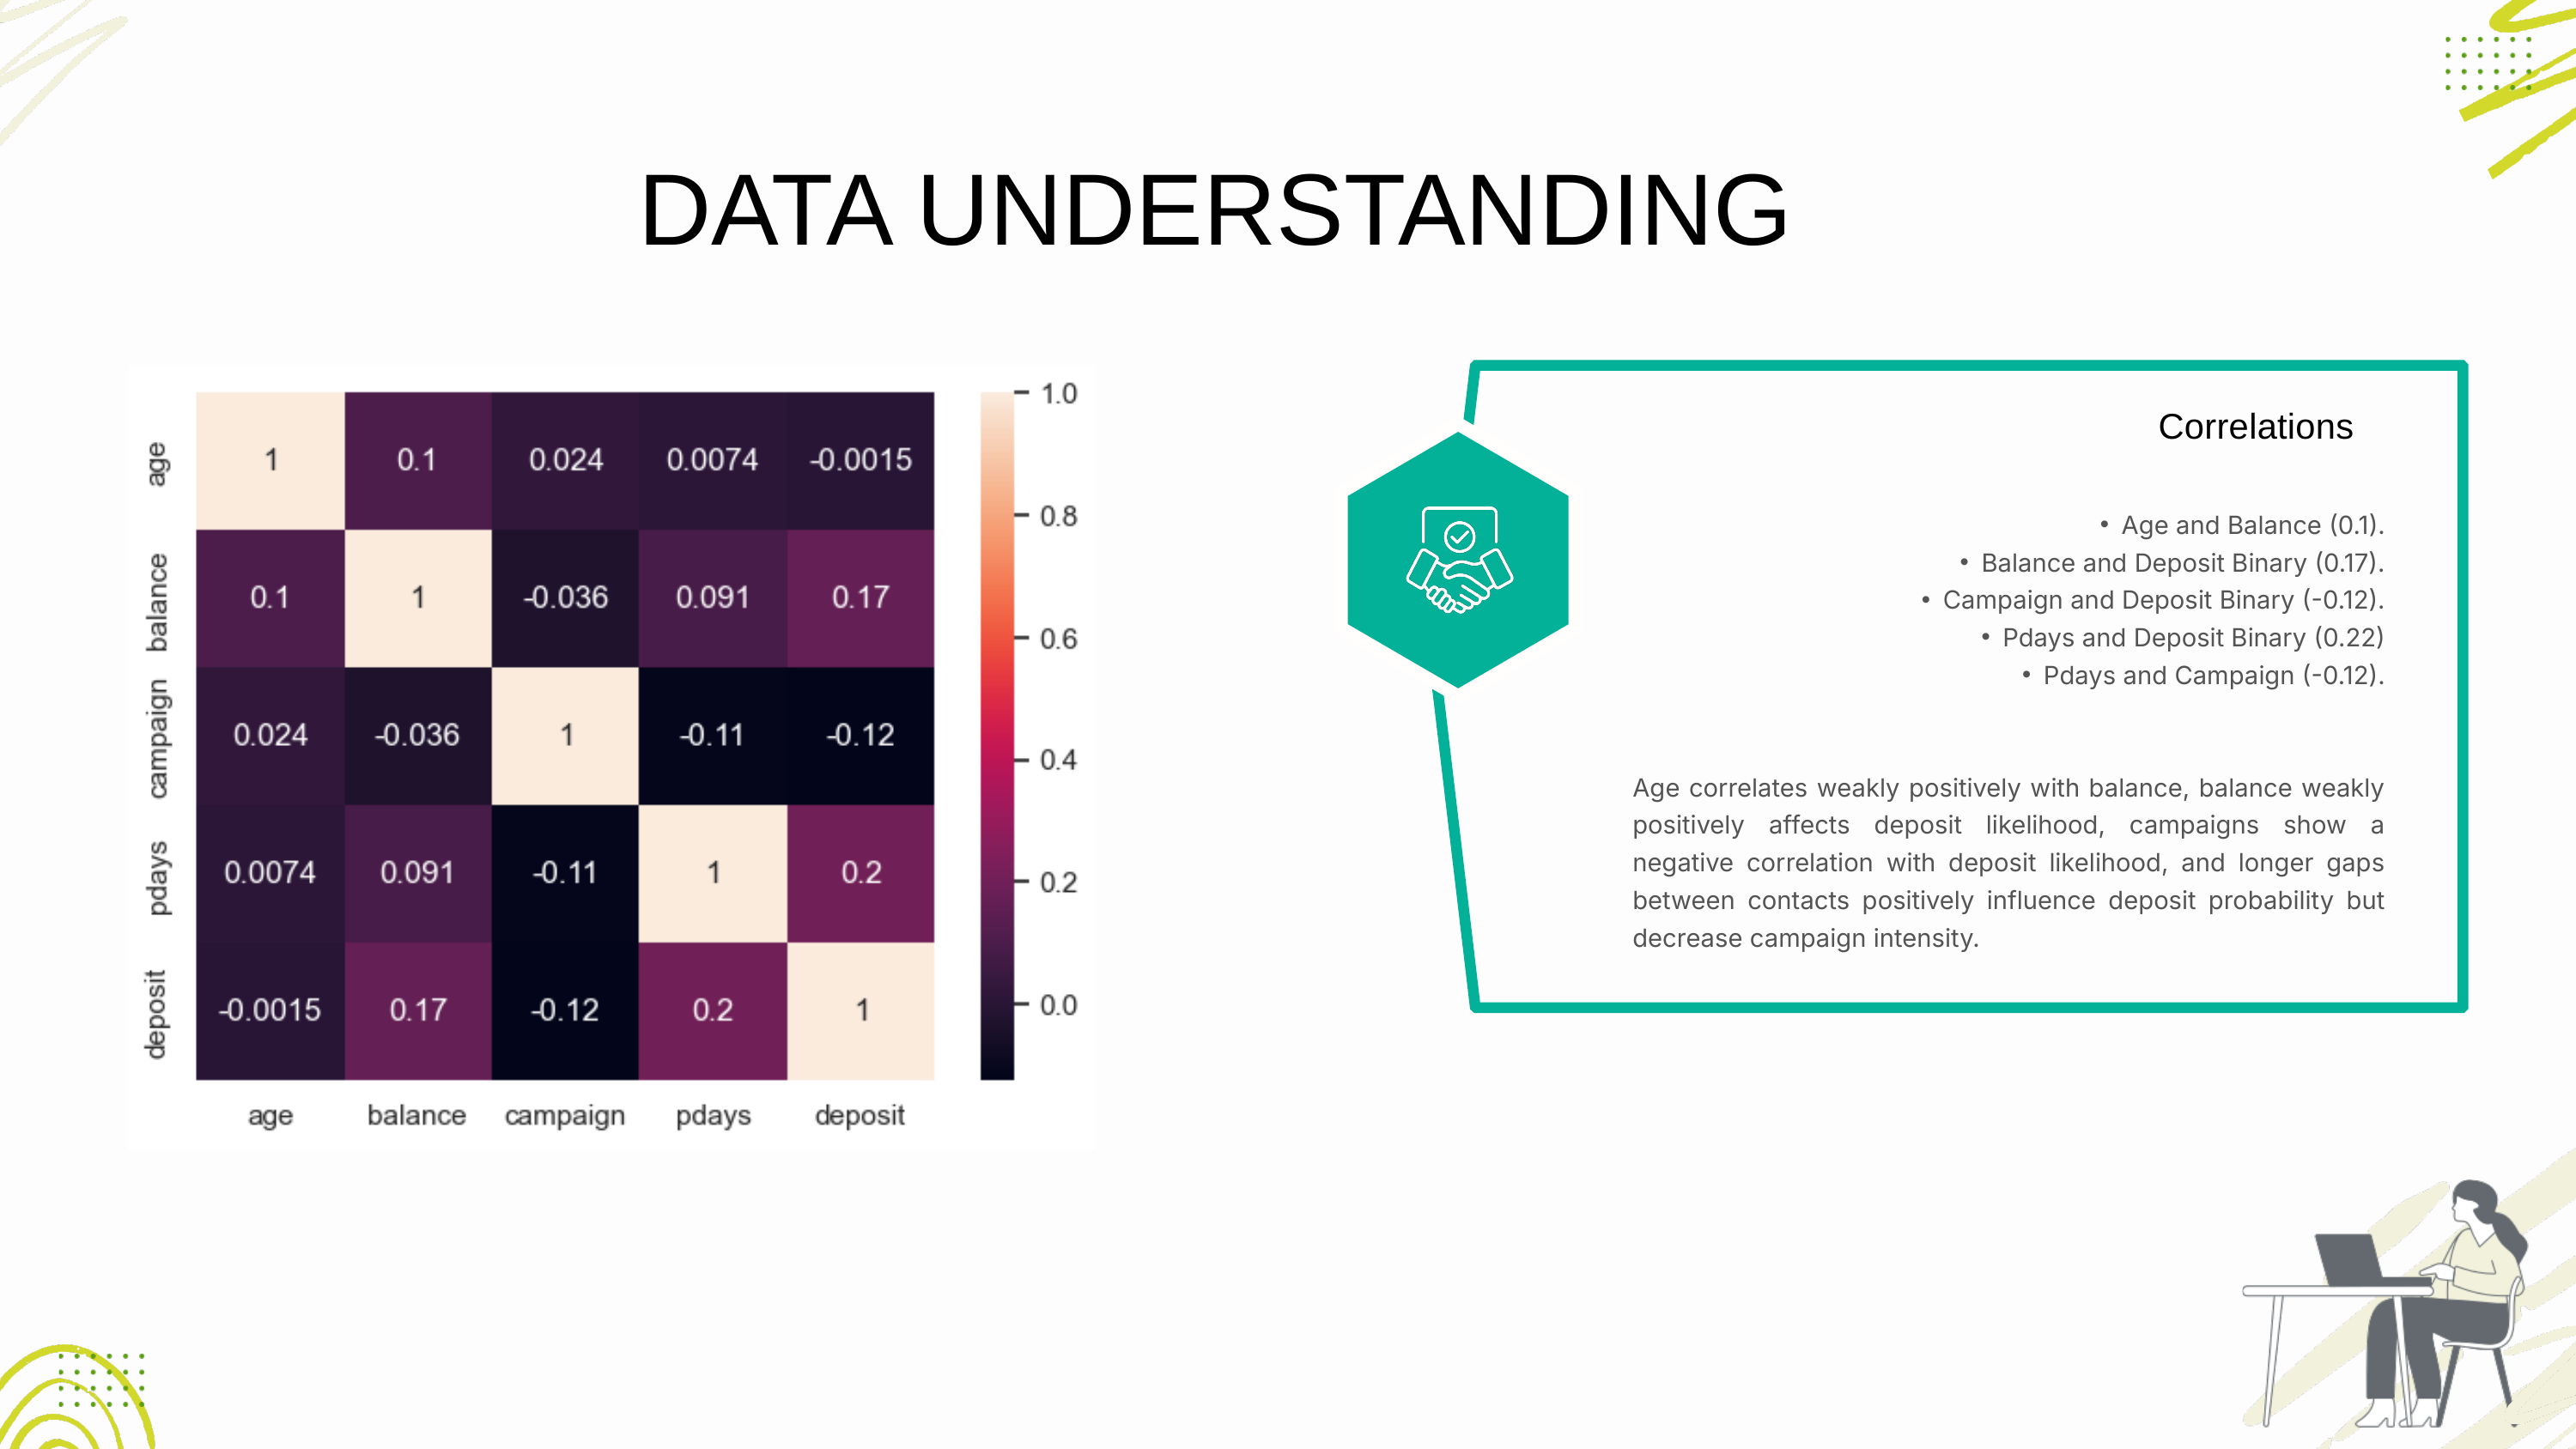

DATA UNDERSTANDING

Correlations

Age and Balance (0.1).
Balance and Deposit Binary (0.17).
Campaign and Deposit Binary (-0.12).
Pdays and Deposit Binary (0.22)
Pdays and Campaign (-0.12).

Age correlates weakly positively with balance, balance weakly positively affects deposit likelihood, campaigns show a negative correlation with deposit likelihood, and longer gaps between contacts positively influence deposit probability but decrease campaign intensity.